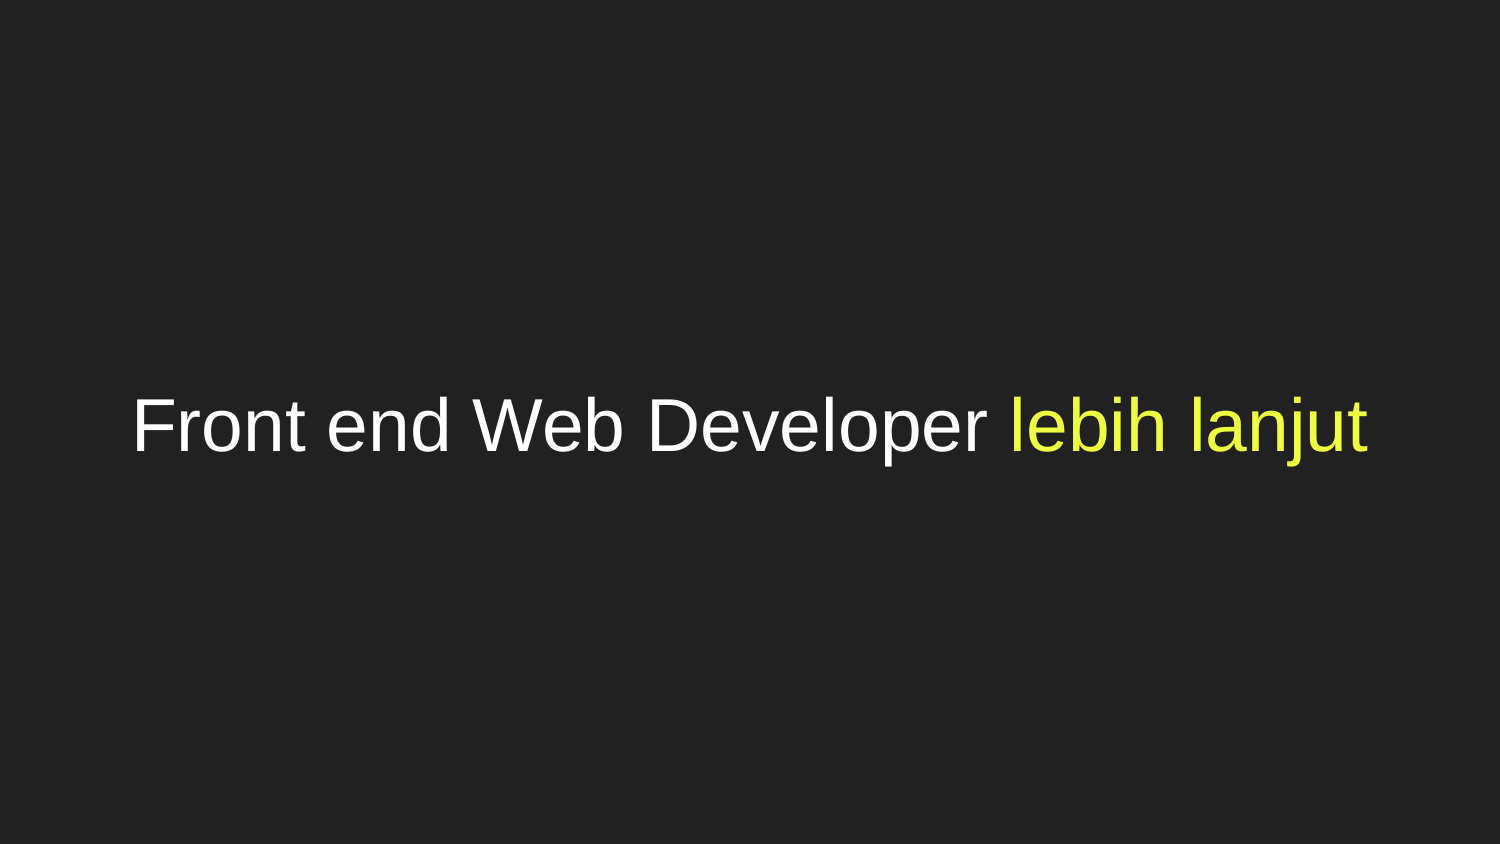

# Front end Web Developer lebih lanjut